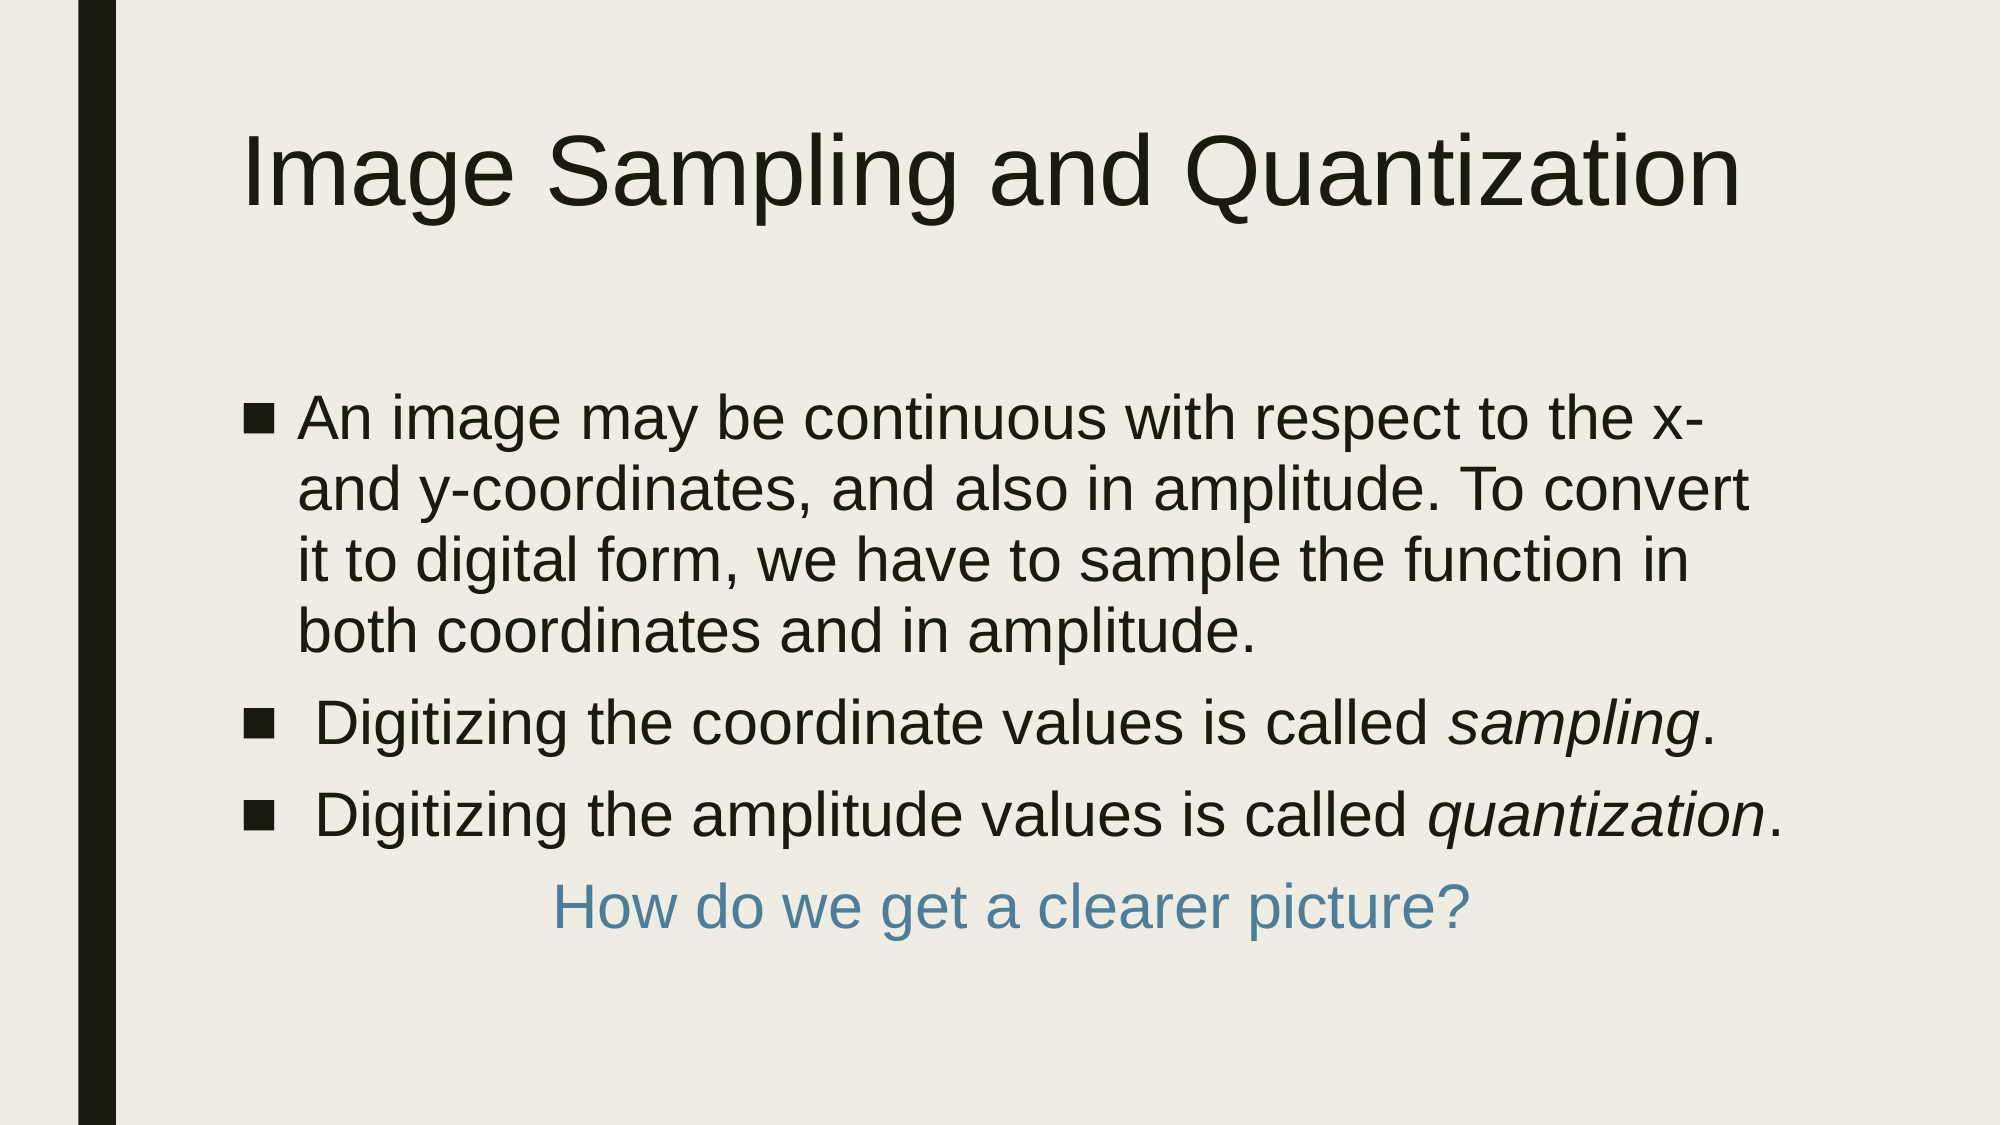

# Image Sampling and Quantization
An image may be continuous with respect to the x- and y-coordinates, and also in amplitude. To convert it to digital form, we have to sample the function in both coordinates and in amplitude.
 Digitizing the coordinate values is called sampling.
 Digitizing the amplitude values is called quantization.
How do we get a clearer picture?